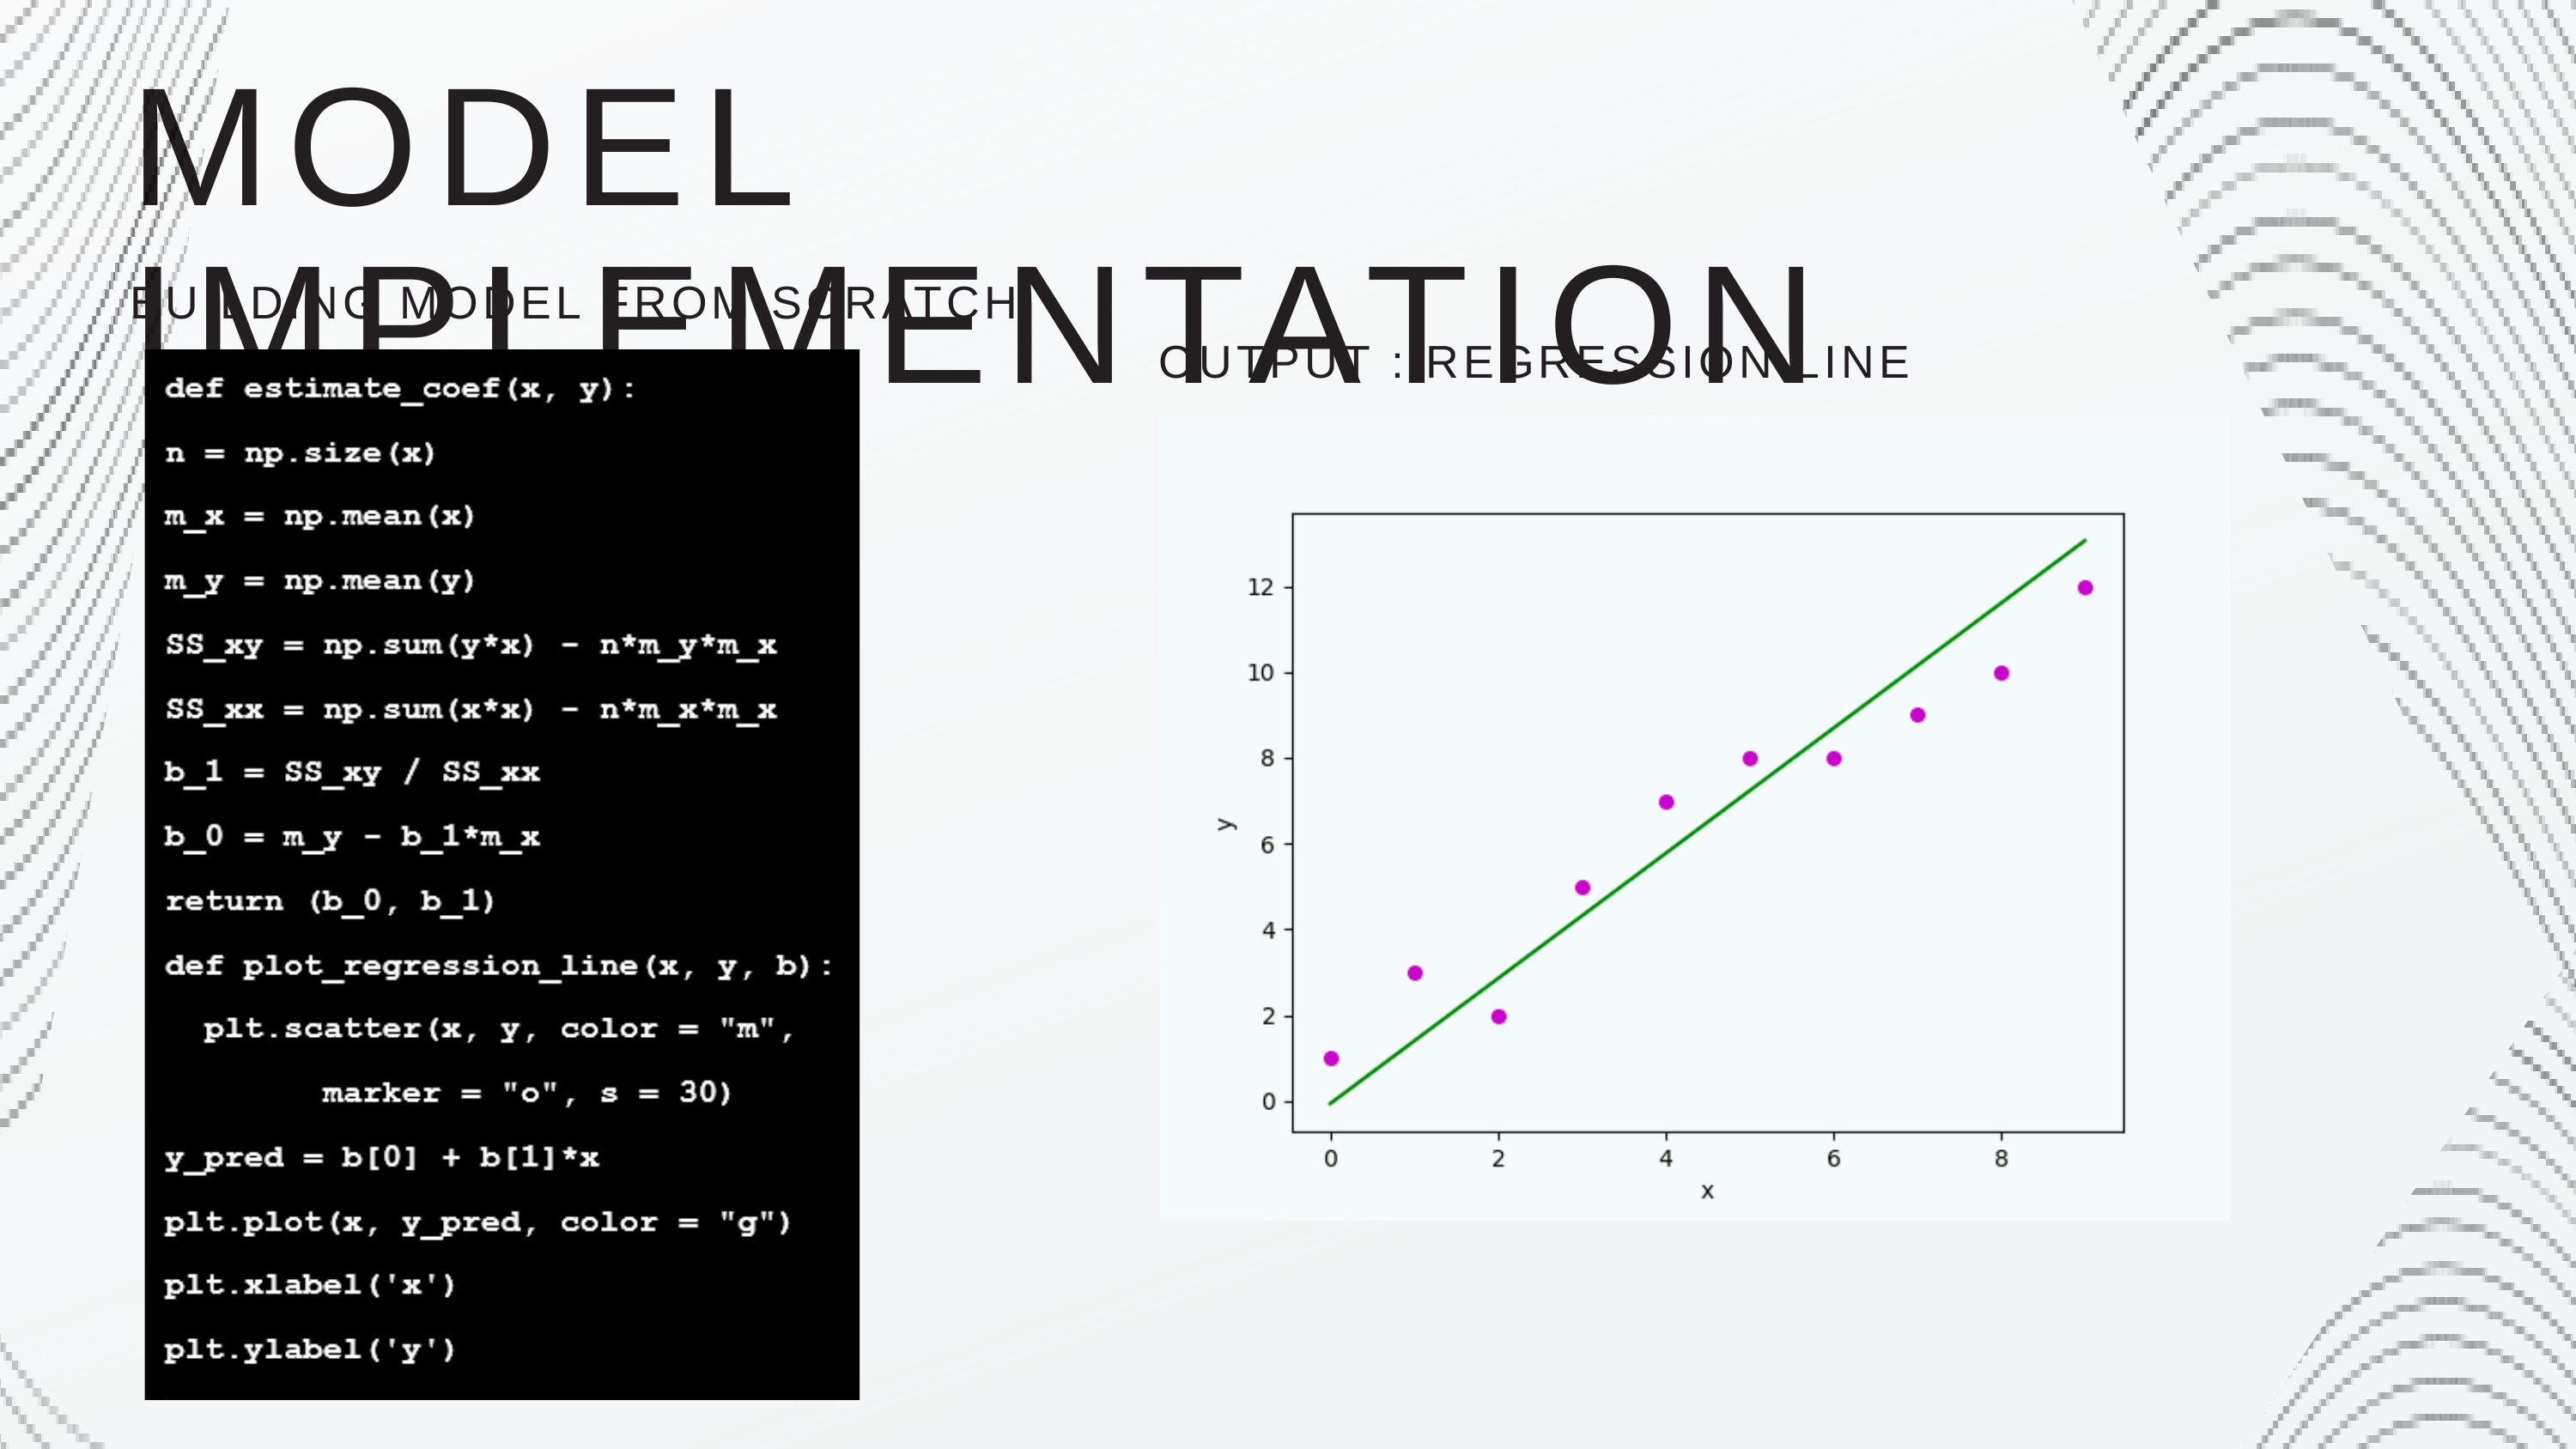

MODEL IMPLEMENTATION
BUILDING MODEL FROM SCRATCH

OUTPUT : REGRESSION LINE